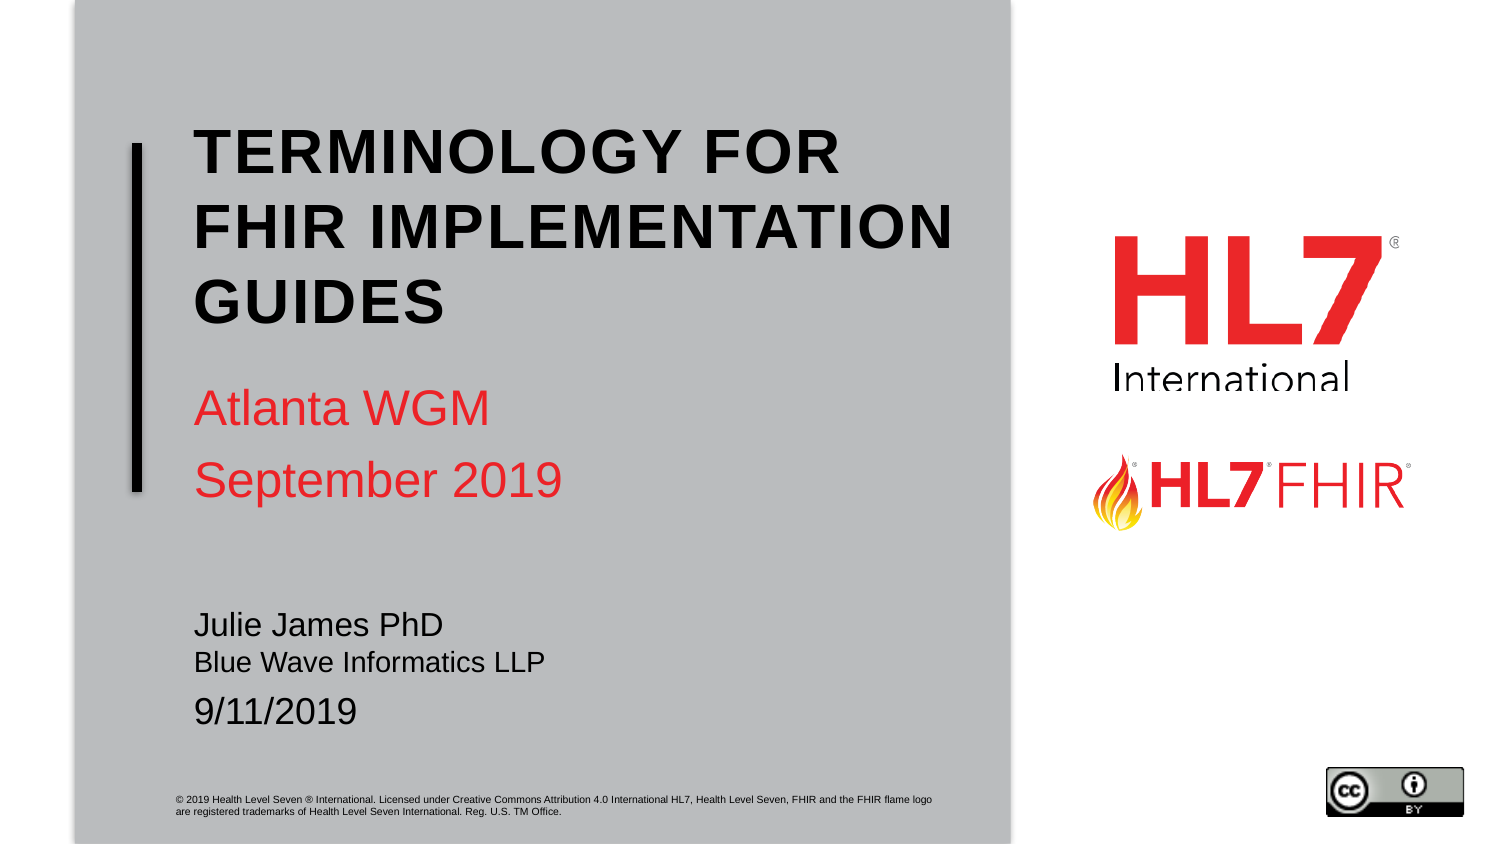

# TERMINOLOGY FOR FHIR IMPLEMENTATION GUIDES
Atlanta WGM
September 2019
Julie James PhD
Blue Wave Informatics LLP
9/11/2019
© 2019 Health Level Seven ® International. Licensed under Creative Commons Attribution 4.0 International HL7, Health Level Seven, FHIR and the FHIR flame logo are registered trademarks of Health Level Seven International. Reg. U.S. TM Office.